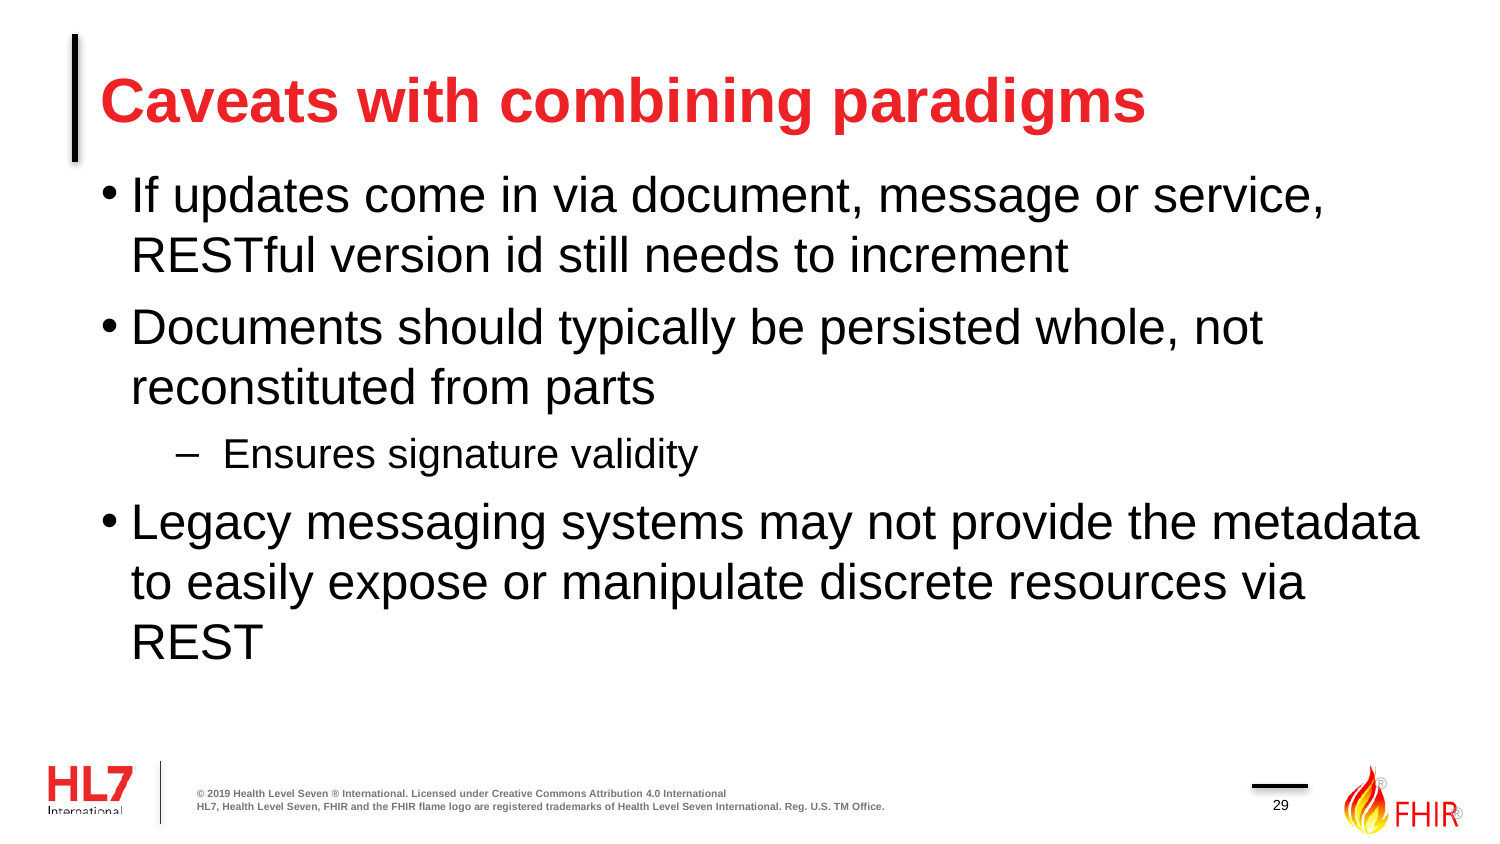

# Caveats with combining paradigms
If updates come in via document, message or service, RESTful version id still needs to increment
Documents should typically be persisted whole, not reconstituted from parts
Ensures signature validity
Legacy messaging systems may not provide the metadata to easily expose or manipulate discrete resources via REST
© 2019 Health Level Seven ® International. Licensed under Creative Commons Attribution 4.0 International
HL7, Health Level Seven, FHIR and the FHIR flame logo are registered trademarks of Health Level Seven International. Reg. U.S. TM Office.
29